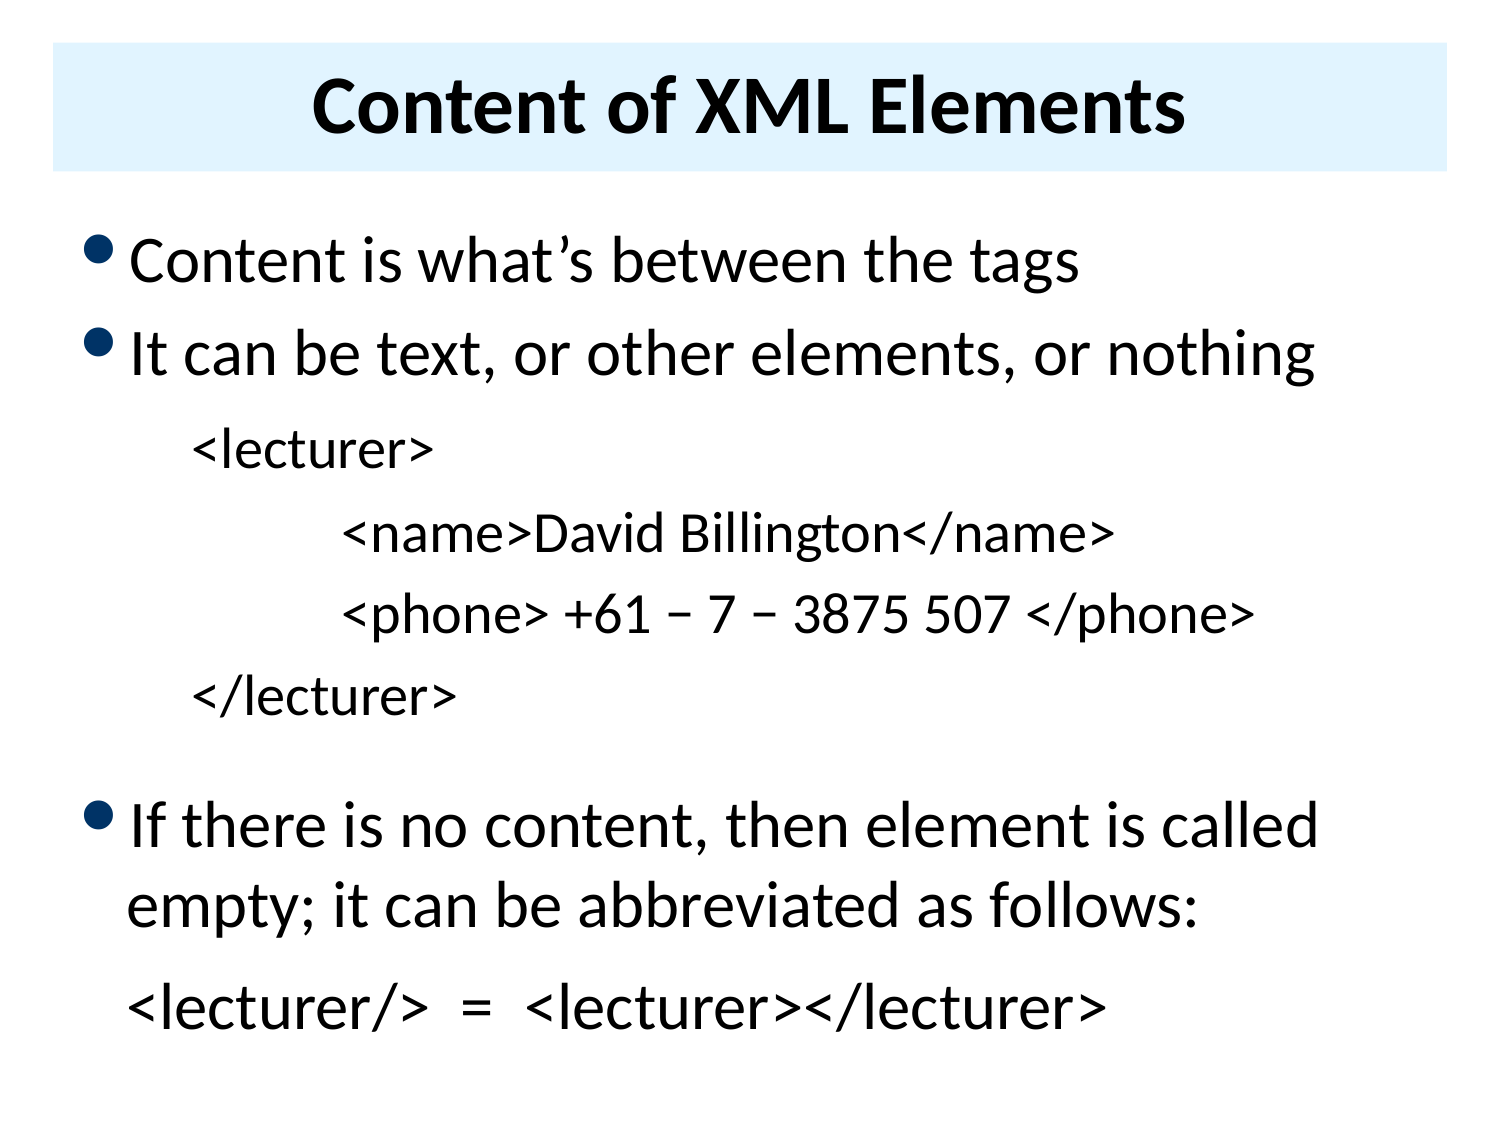

# Content of XML Elements
Content is what’s between the tags
It can be text, or other elements, or nothing
	<lecturer>
		<name>David Billington</name>
		<phone> +61 − 7 − 3875 507 </phone>
	</lecturer>

If there is no content, then element is called empty; it can be abbreviated as follows:

	<lecturer/>  =  <lecturer></lecturer>